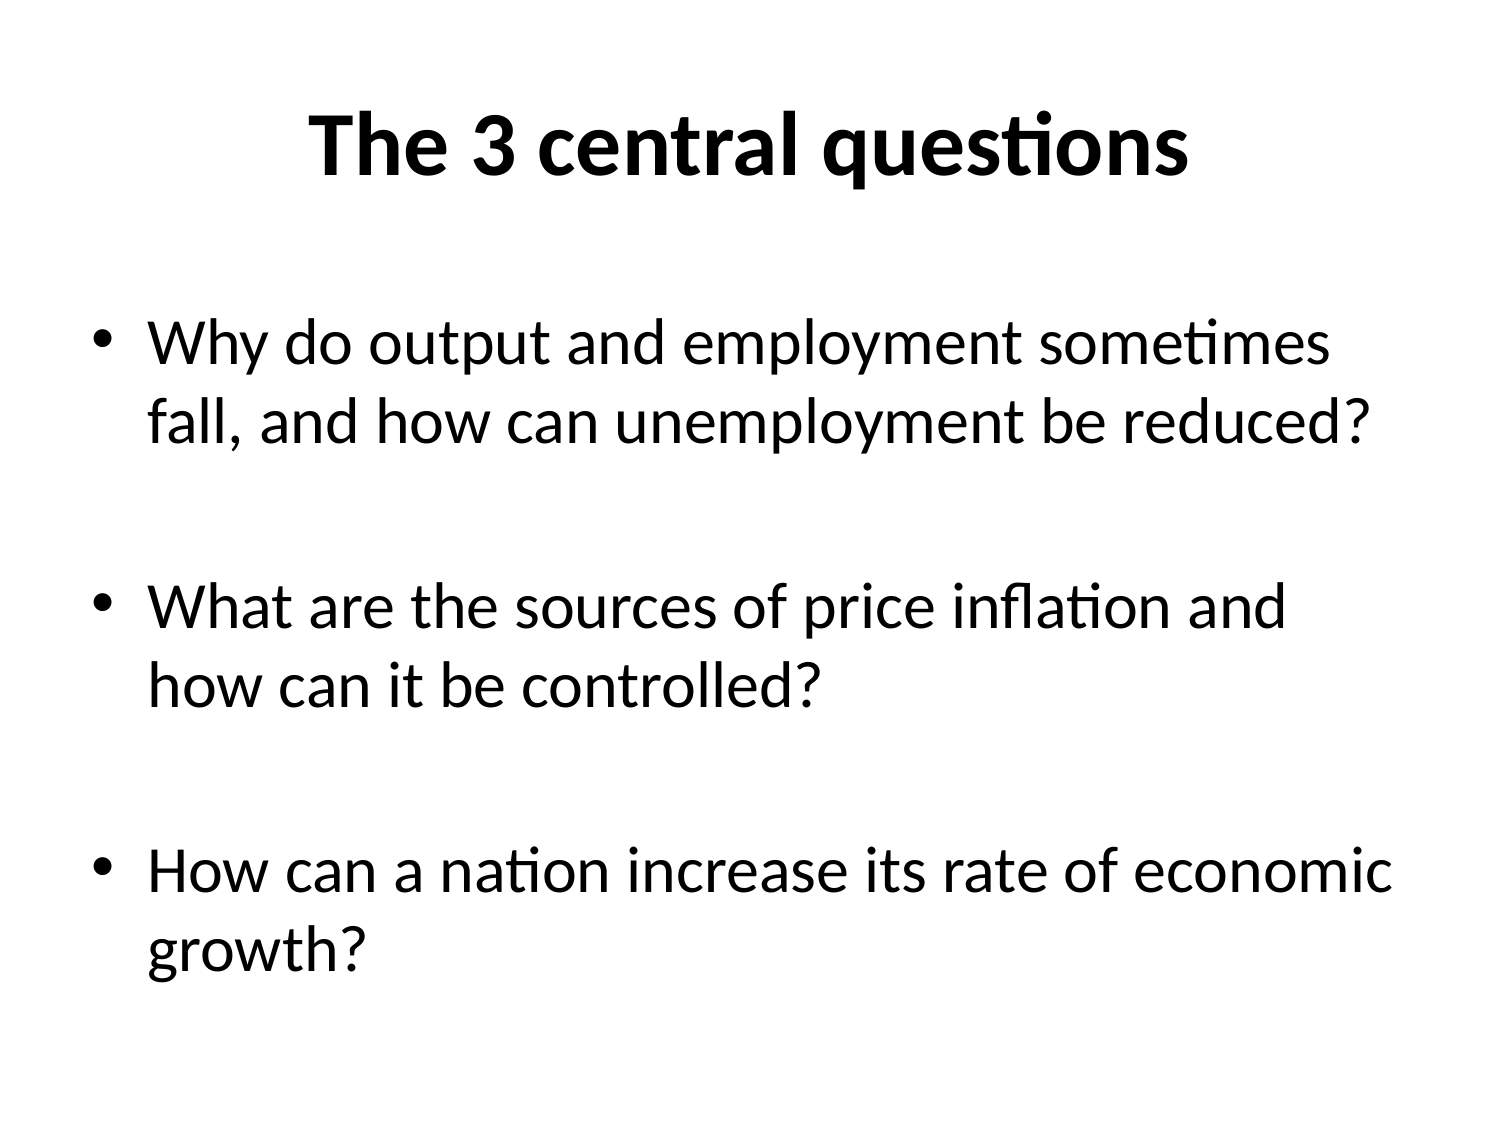

# The 3 central questions
Why do output and employment sometimes fall, and how can unemployment be reduced?

What are the sources of price inflation and how can it be controlled?

How can a nation increase its rate of economic growth?